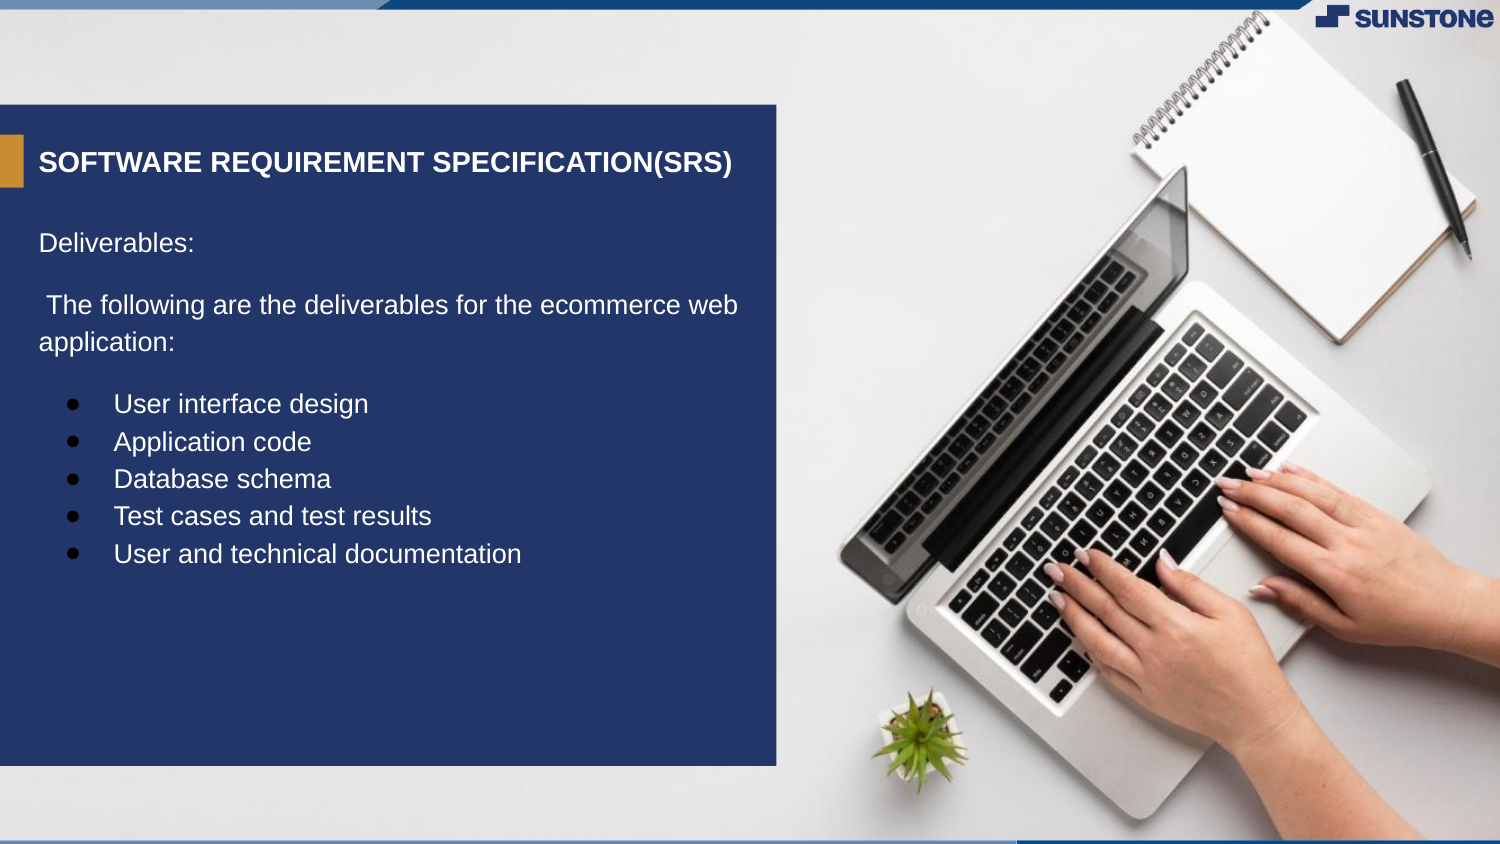

# SOFTWARE REQUIREMENT SPECIFICATION(SRS)
Deliverables:
 The following are the deliverables for the ecommerce web application:
User interface design
Application code
Database schema
Test cases and test results
User and technical documentation